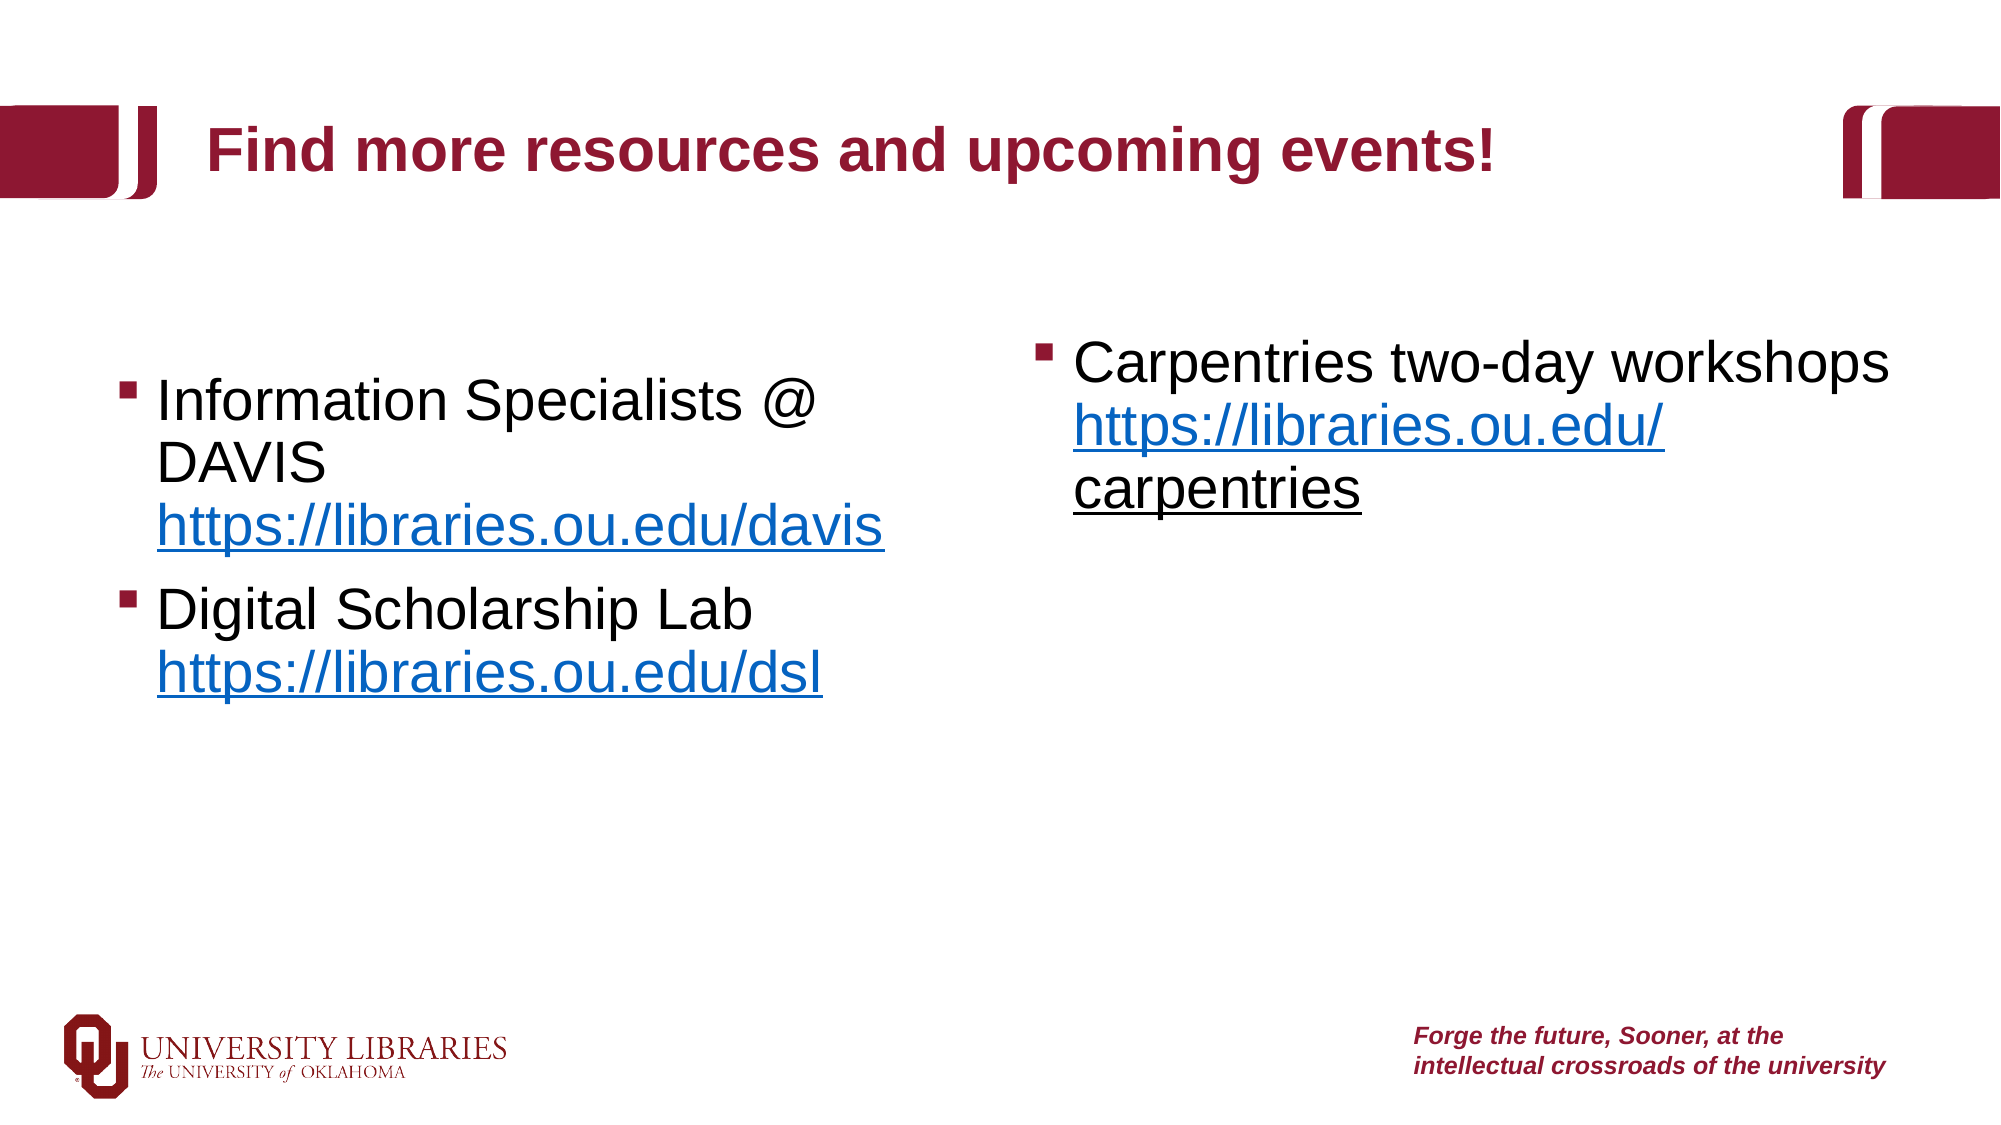

# Find more resources and upcoming events!
Carpentries two-day workshops https://libraries.ou.edu/
carpentries

Information Specialists @ DAVIS
https://libraries.ou.edu/davis
Digital Scholarship Lab
https://libraries.ou.edu/dsl